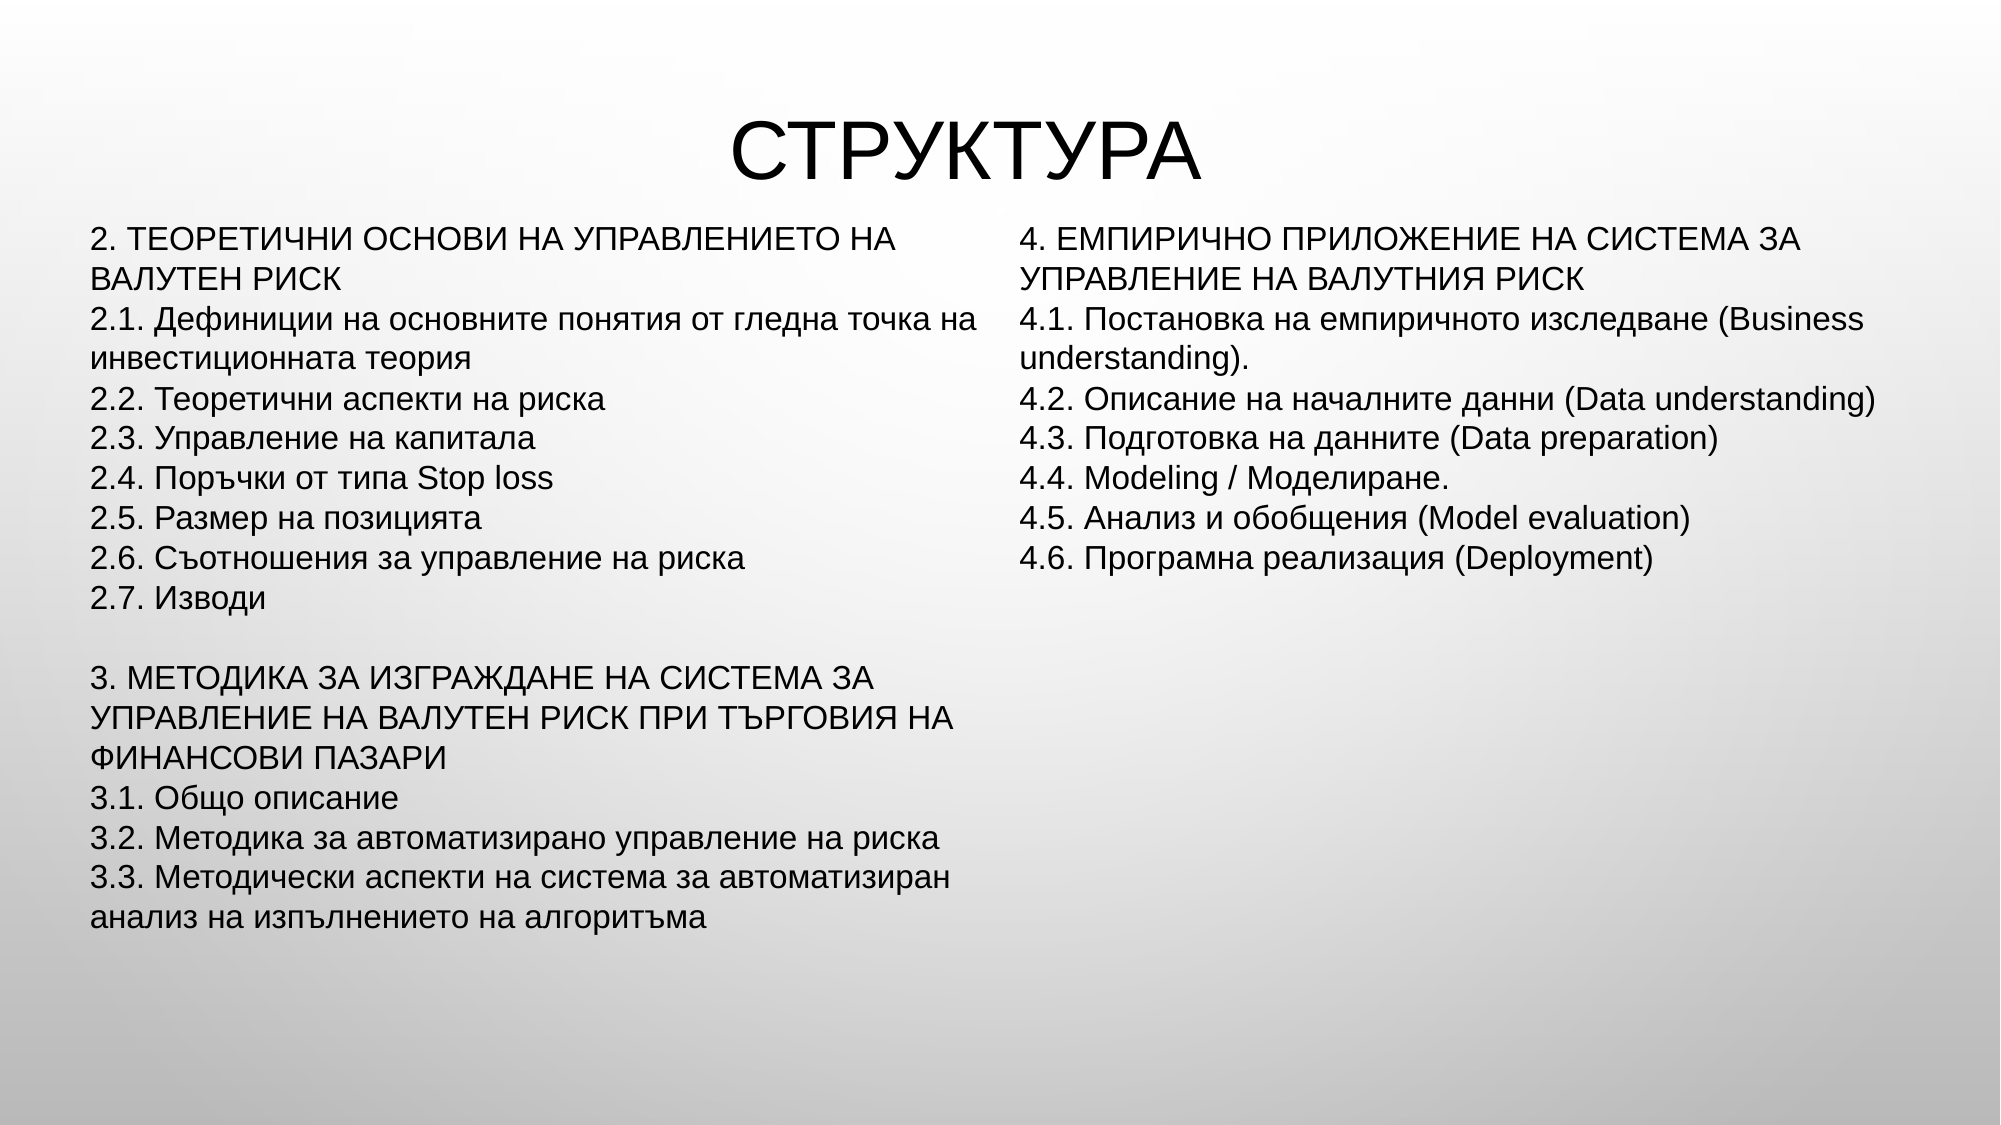

# Структура
2. ТЕОРЕТИЧНИ ОСНОВИ НА УПРАВЛЕНИЕТО НА ВАЛУТЕН РИСК
2.1. Дефиниции на основните понятия от гледна точка на
инвестиционната теория
2.2. Теоретични аспекти на риска
2.3. Управление на капитала
2.4. Поръчки от типа Stop loss
2.5. Размер на позицията
2.6. Съотношения за управление на риска
2.7. Изводи

3. МЕТОДИКА ЗА ИЗГРАЖДАНЕ НА СИСТЕМА ЗА УПРАВЛЕНИЕ НА ВАЛУТЕН РИСК ПРИ ТЪРГОВИЯ НА ФИНАНСОВИ ПАЗАРИ
3.1. Общо описание
3.2. Методика за автоматизирано управление на риска
3.3. Методически аспекти на система за автоматизиран анализ на изпълнението на алгоритъма

4. ЕМПИРИЧНО ПРИЛОЖЕНИЕ НА СИСТЕМА ЗА УПРАВЛЕНИЕ НА ВАЛУТНИЯ РИСК
4.1. Постановка на емпиричното изследване (Business
understanding).
4.2. Описание на началните данни (Data understanding)
4.3. Подготовка на данните (Data preparation)
4.4. Modeling / Моделиране.
4.5. Анализ и обобщения (Model evaluation)
4.6. Програмна реализация (Deployment)